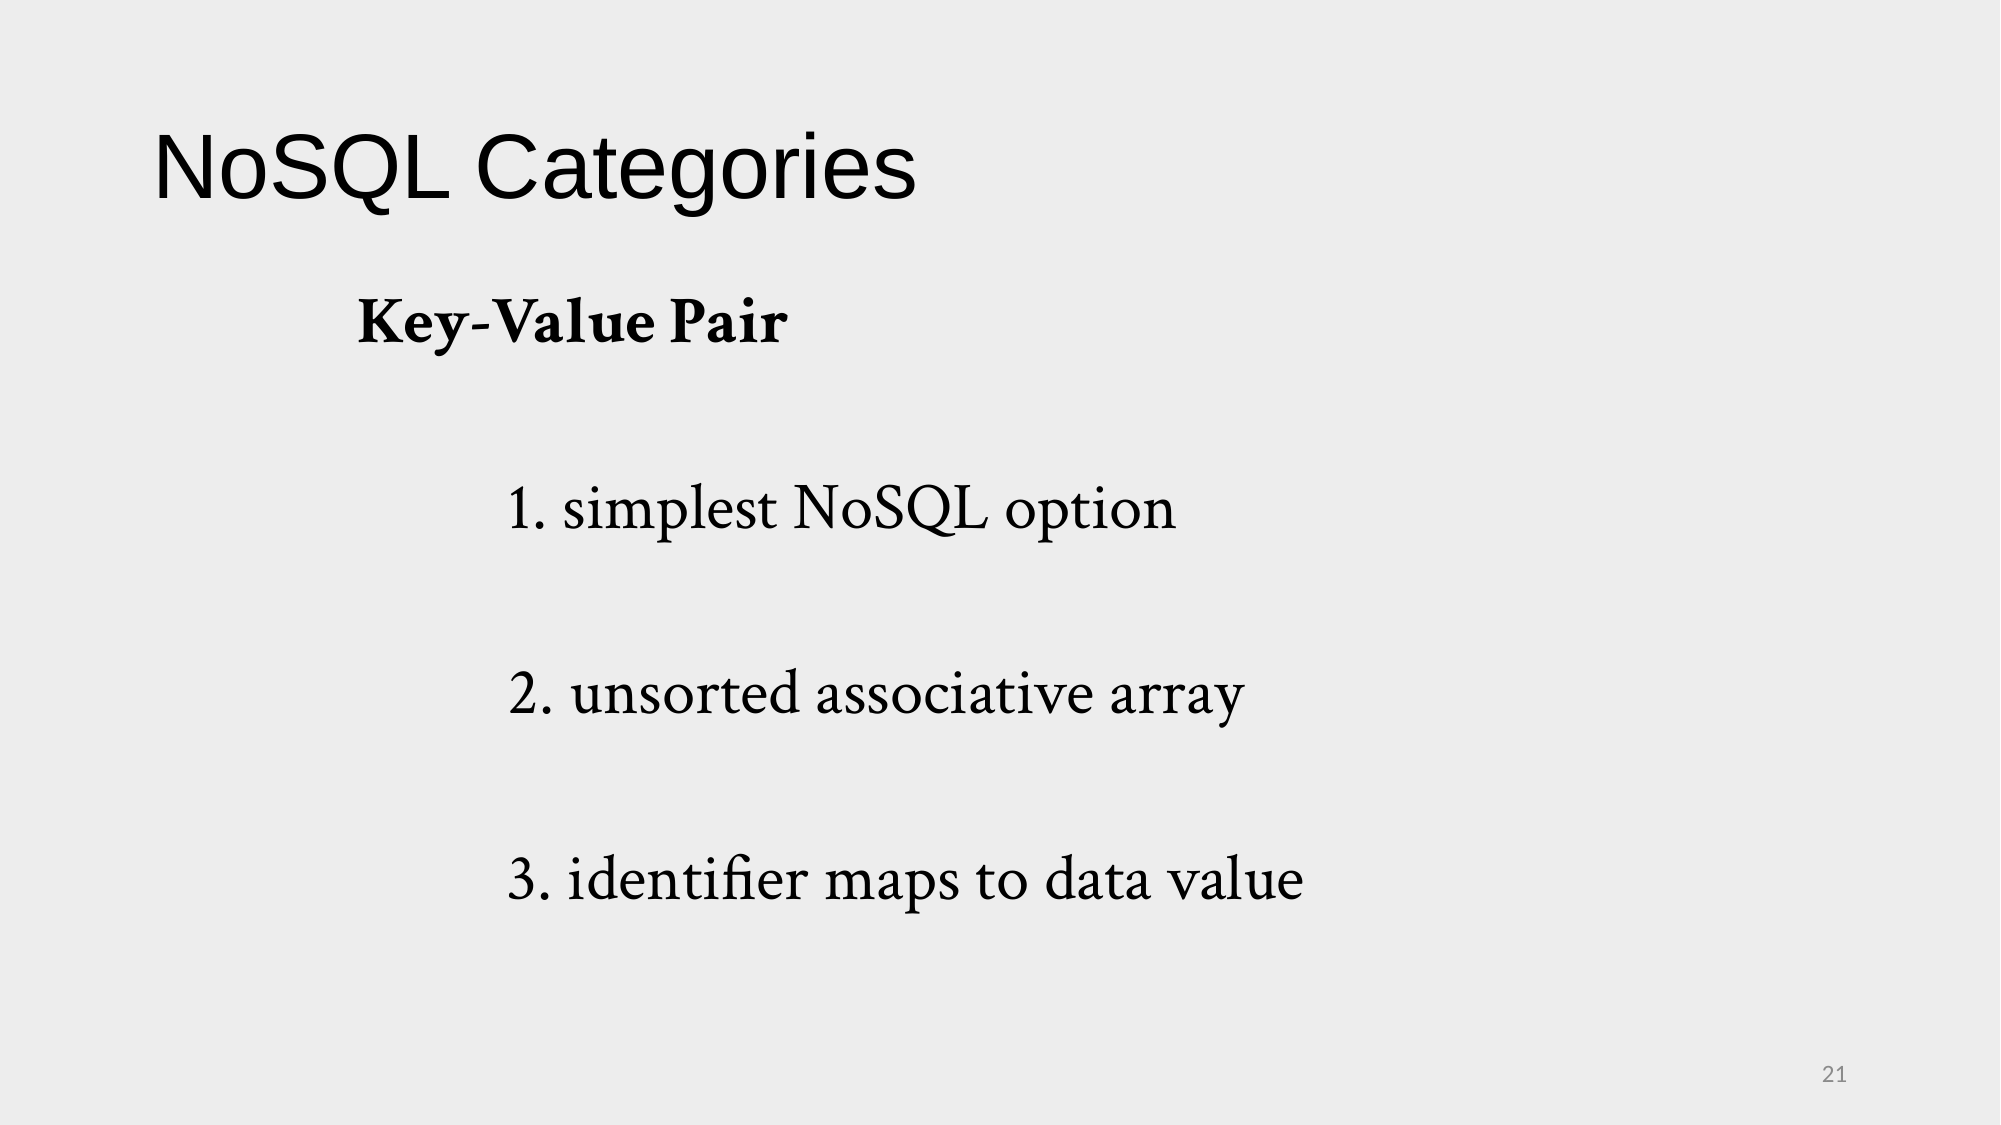

# NoSQL Categories
Key-Value Pair

	1. simplest NoSQL option

	2. unsorted associative array

	3. identifier maps to data value
21